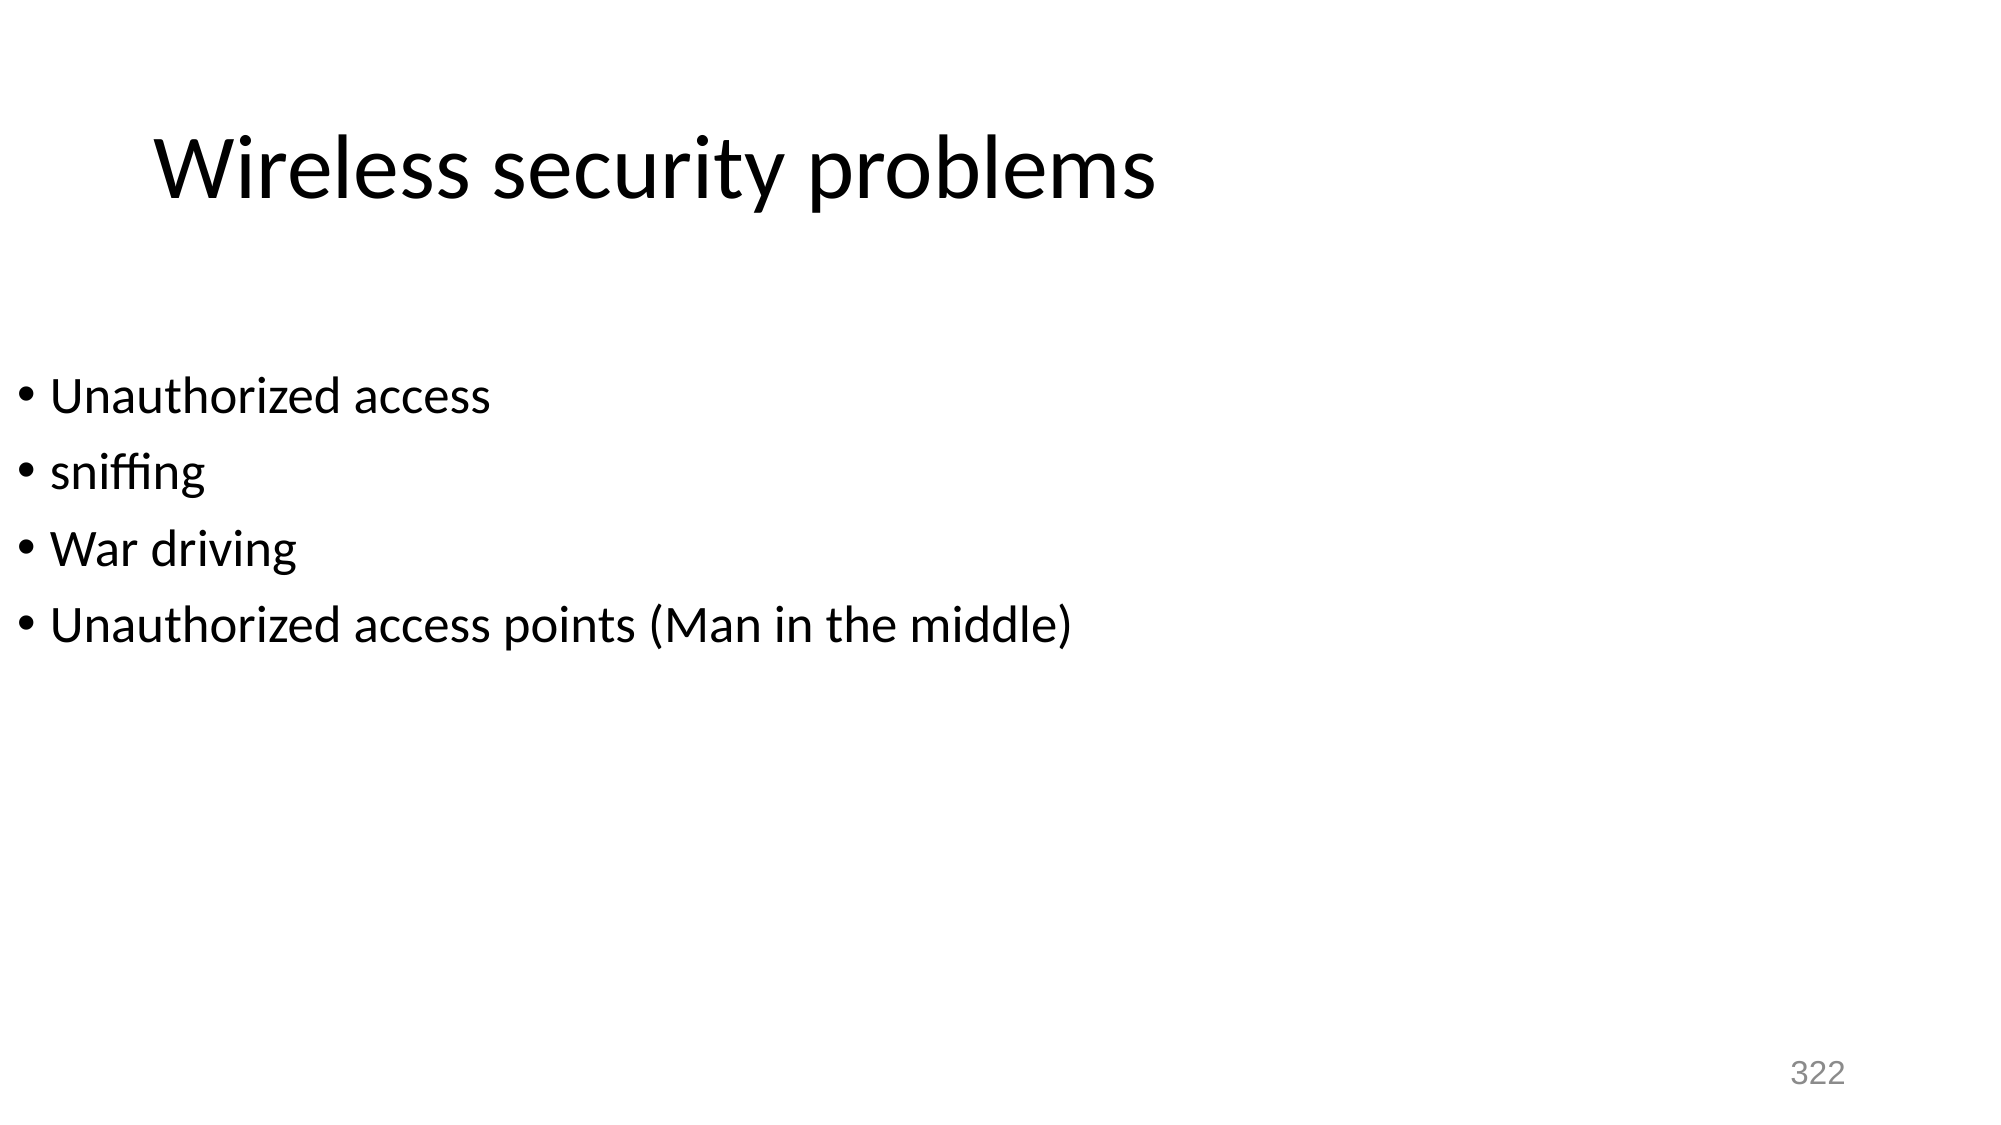

# Wireless security problems
Unauthorized access
sniffing
War driving
Unauthorized access points (Man in the middle)

322